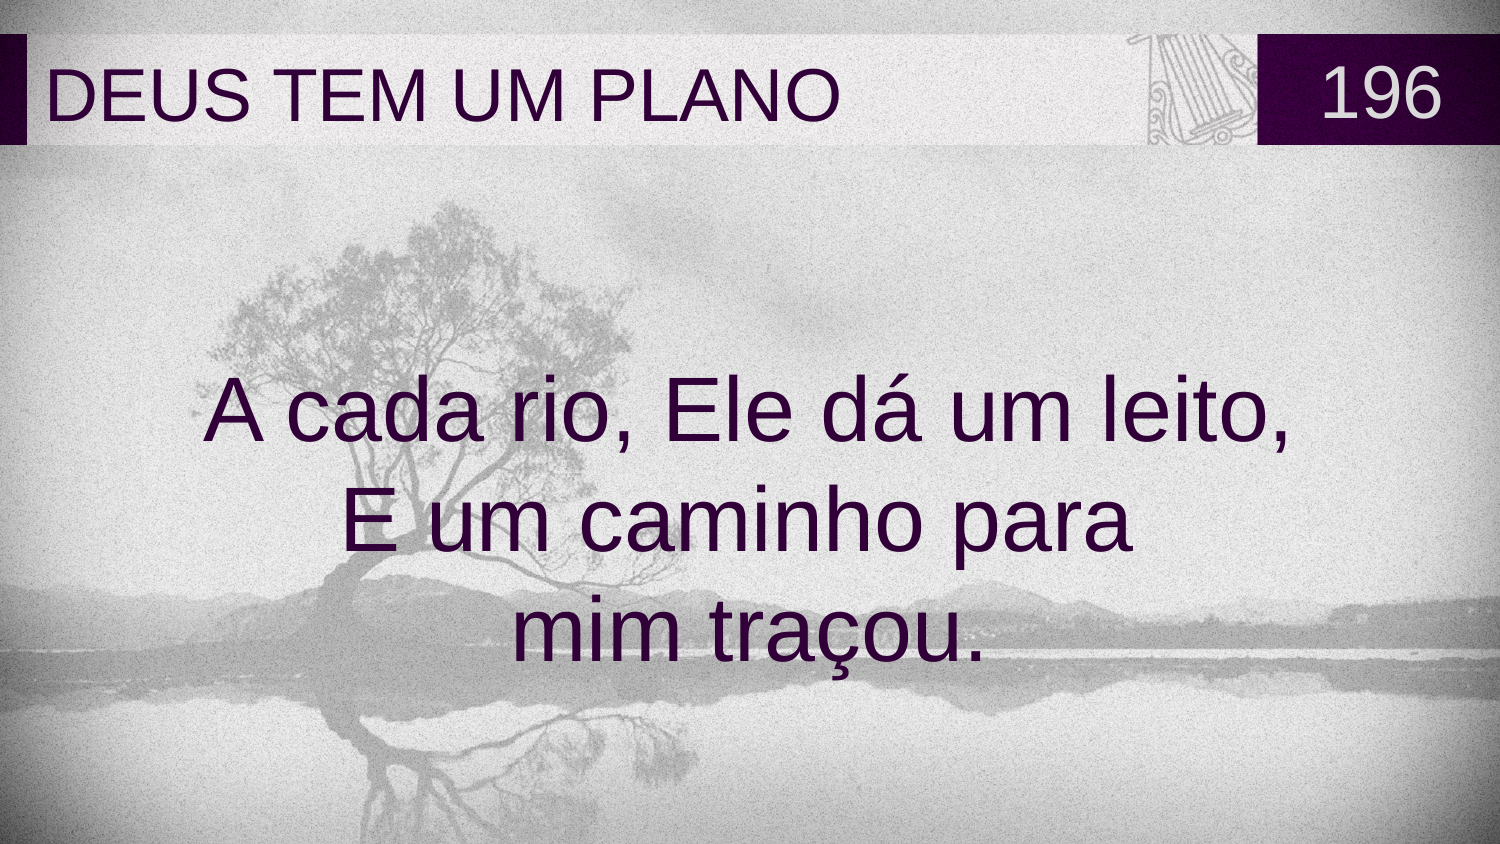

# DEUS TEM UM PLANO
196
A cada rio, Ele dá um leito,
E um caminho para
mim traçou.